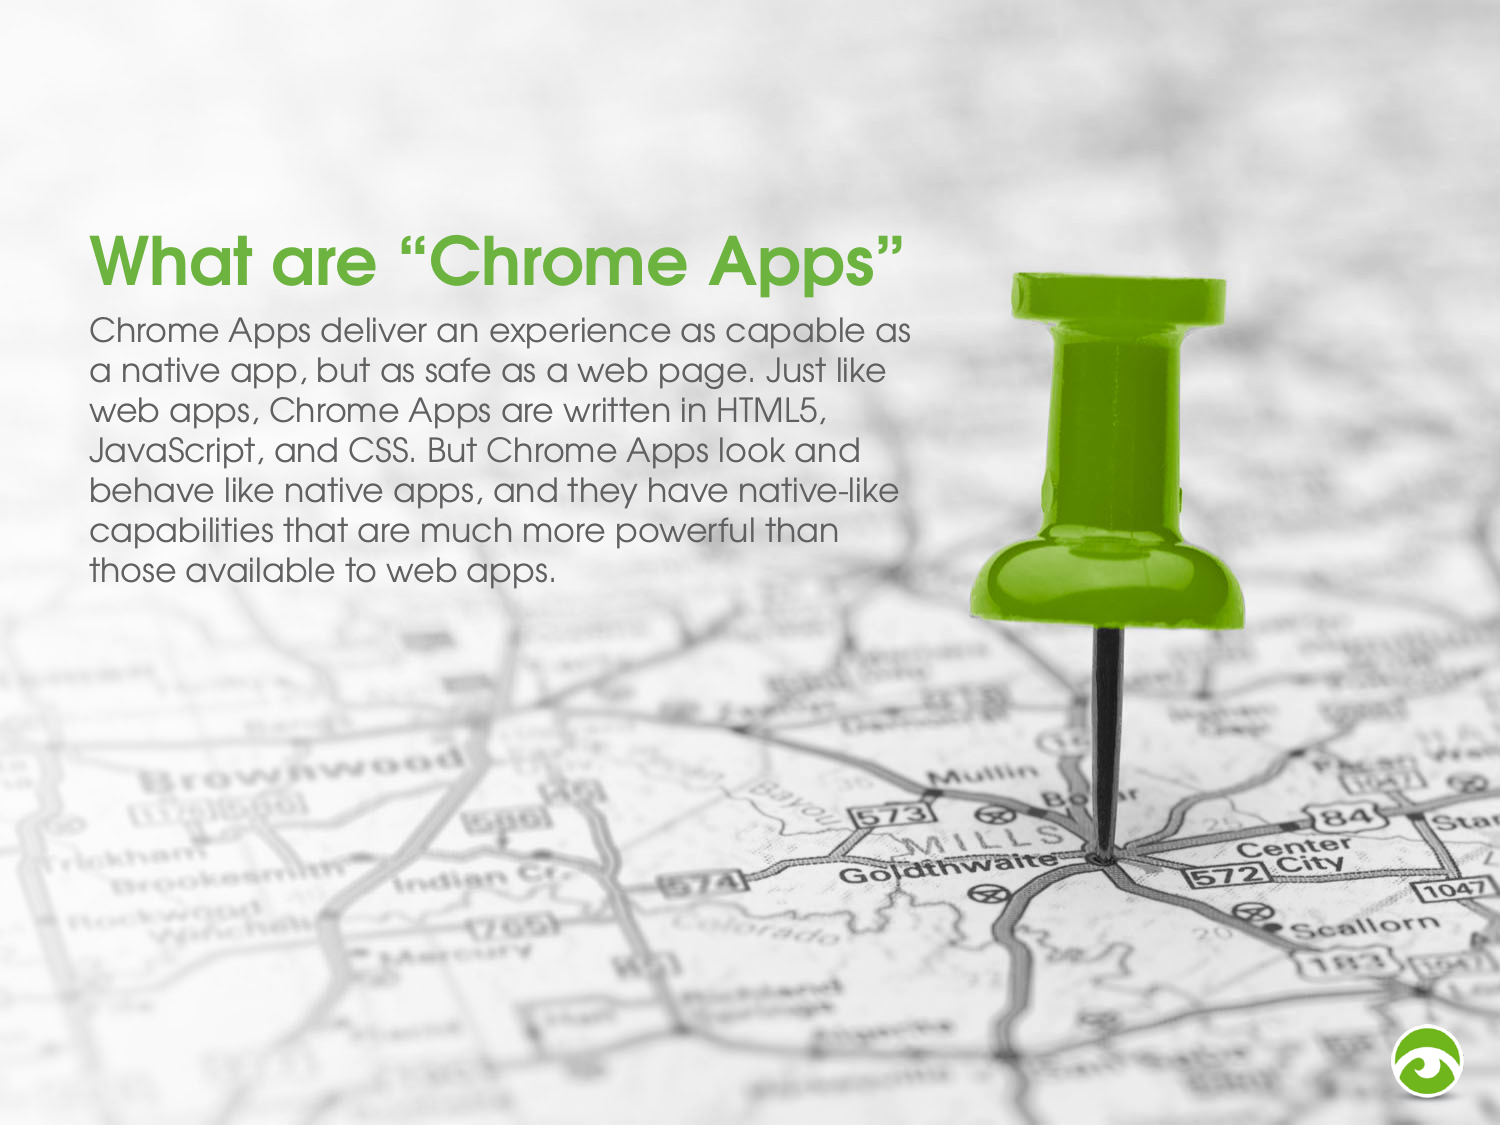

# What are “Chrome Apps”
Chrome Apps deliver an experience as capable as a native app, but as safe as a web page. Just like web apps, Chrome Apps are written in HTML5, JavaScript, and CSS. But Chrome Apps look and behave like native apps, and they have native-like capabilities that are much more powerful than those available to web apps.